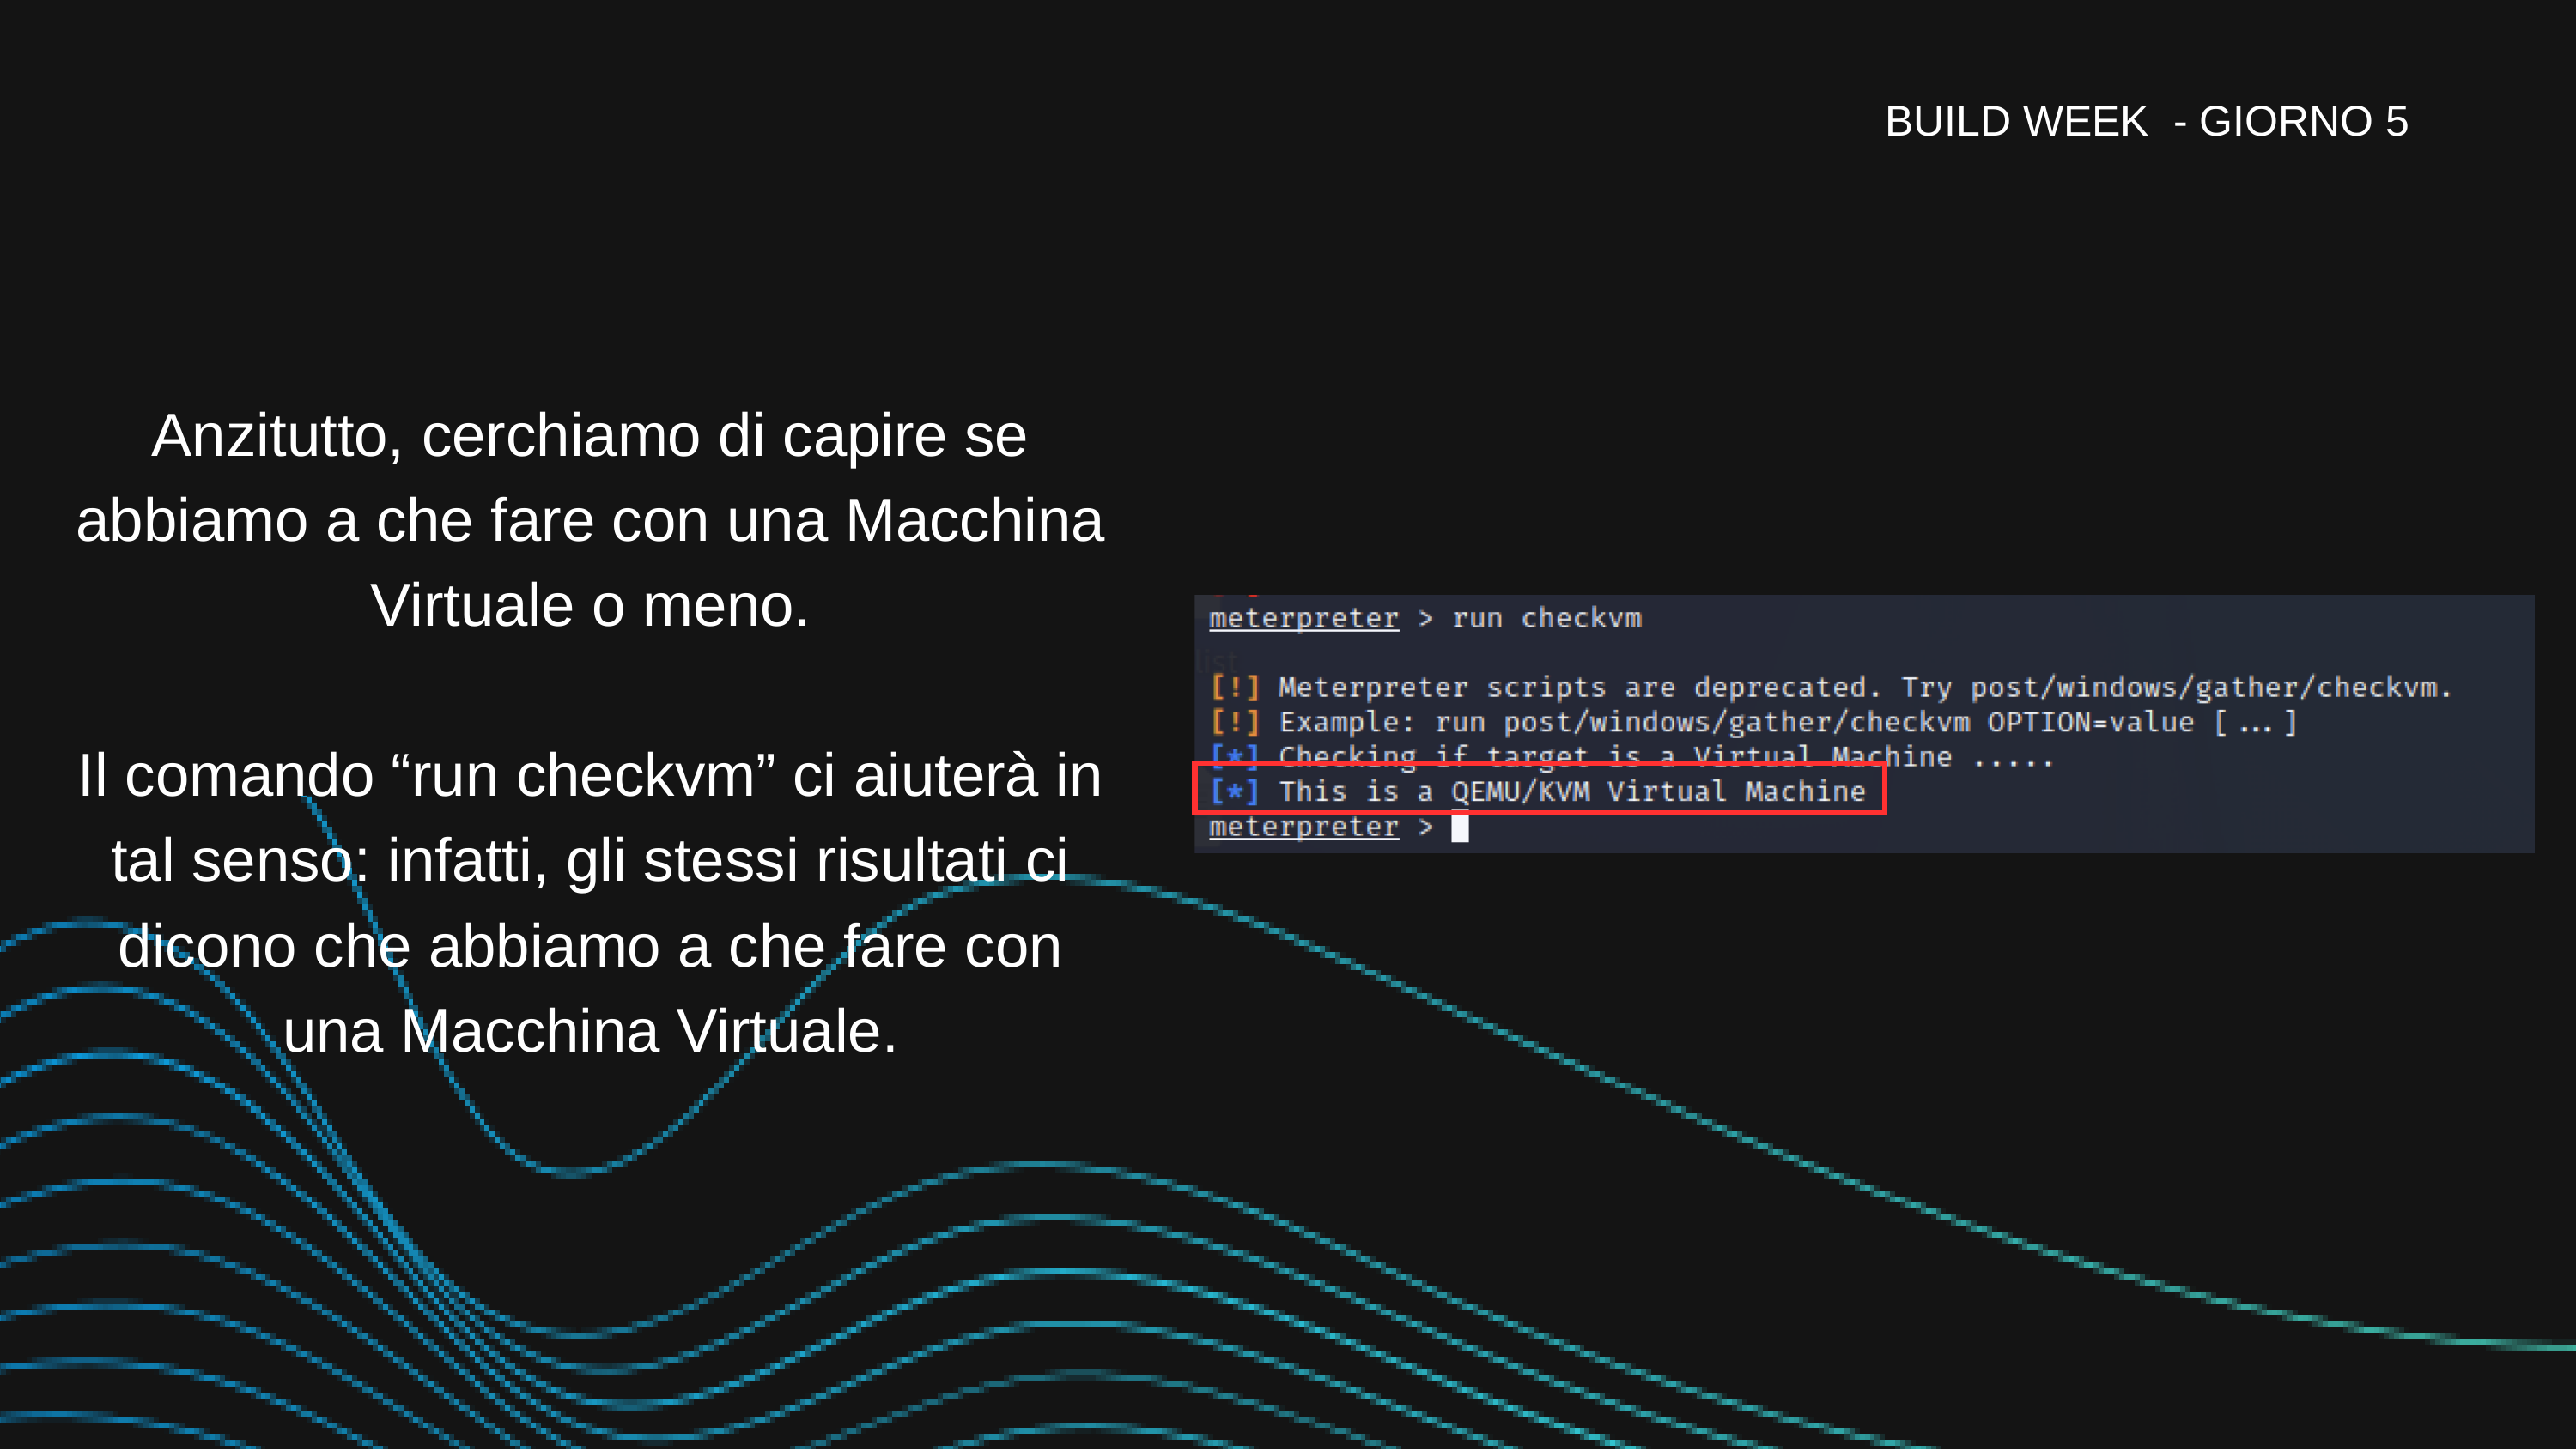

BUILD WEEK  - GIORNO 5
Anzitutto, cerchiamo di capire se abbiamo a che fare con una Macchina Virtuale o meno.

Il comando “run checkvm” ci aiuterà in tal senso: infatti, gli stessi risultati ci dicono che abbiamo a che fare con una Macchina Virtuale.